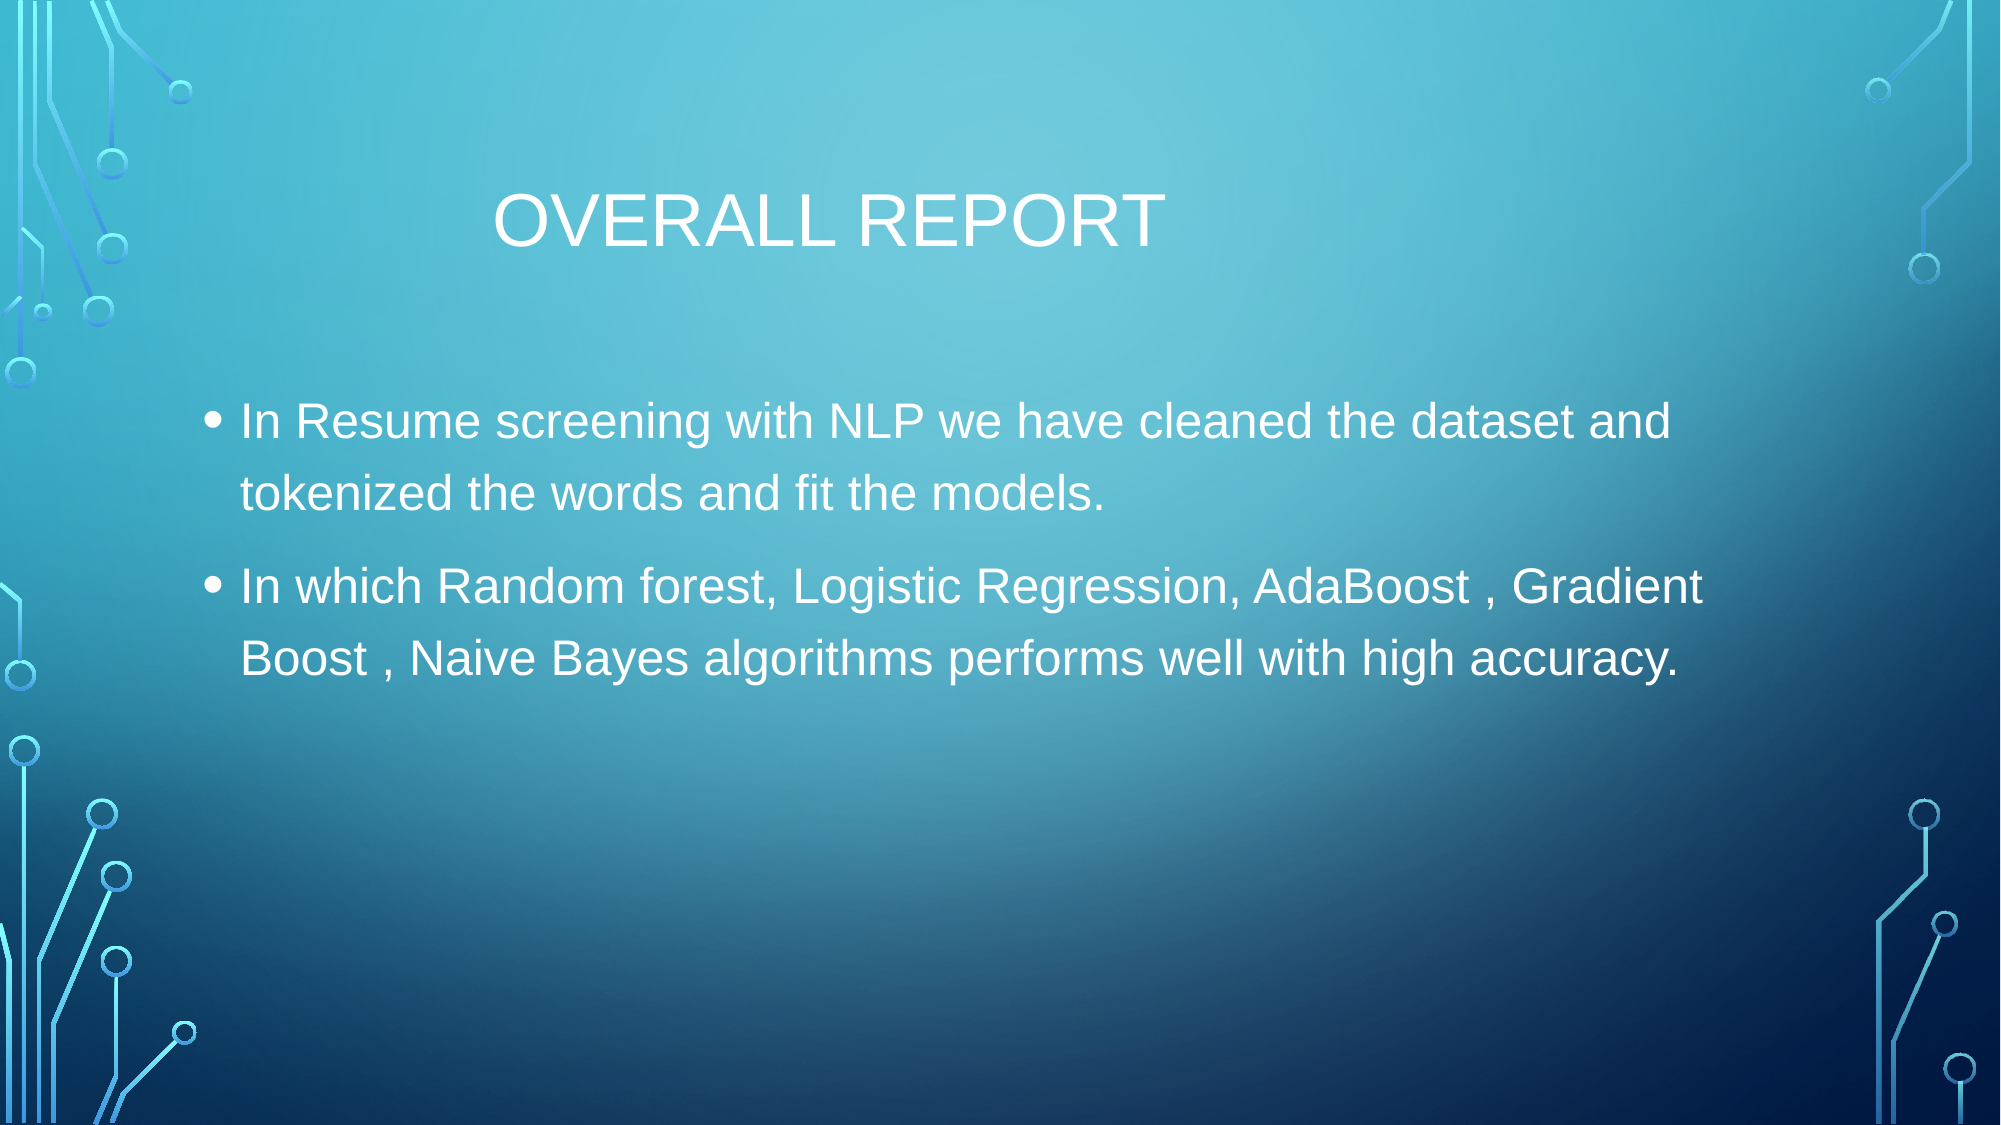

# Overall report
In Resume screening with NLP we have cleaned the dataset and tokenized the words and fit the models.
In which Random forest, Logistic Regression, AdaBoost , Gradient Boost , Naive Bayes algorithms performs well with high accuracy.